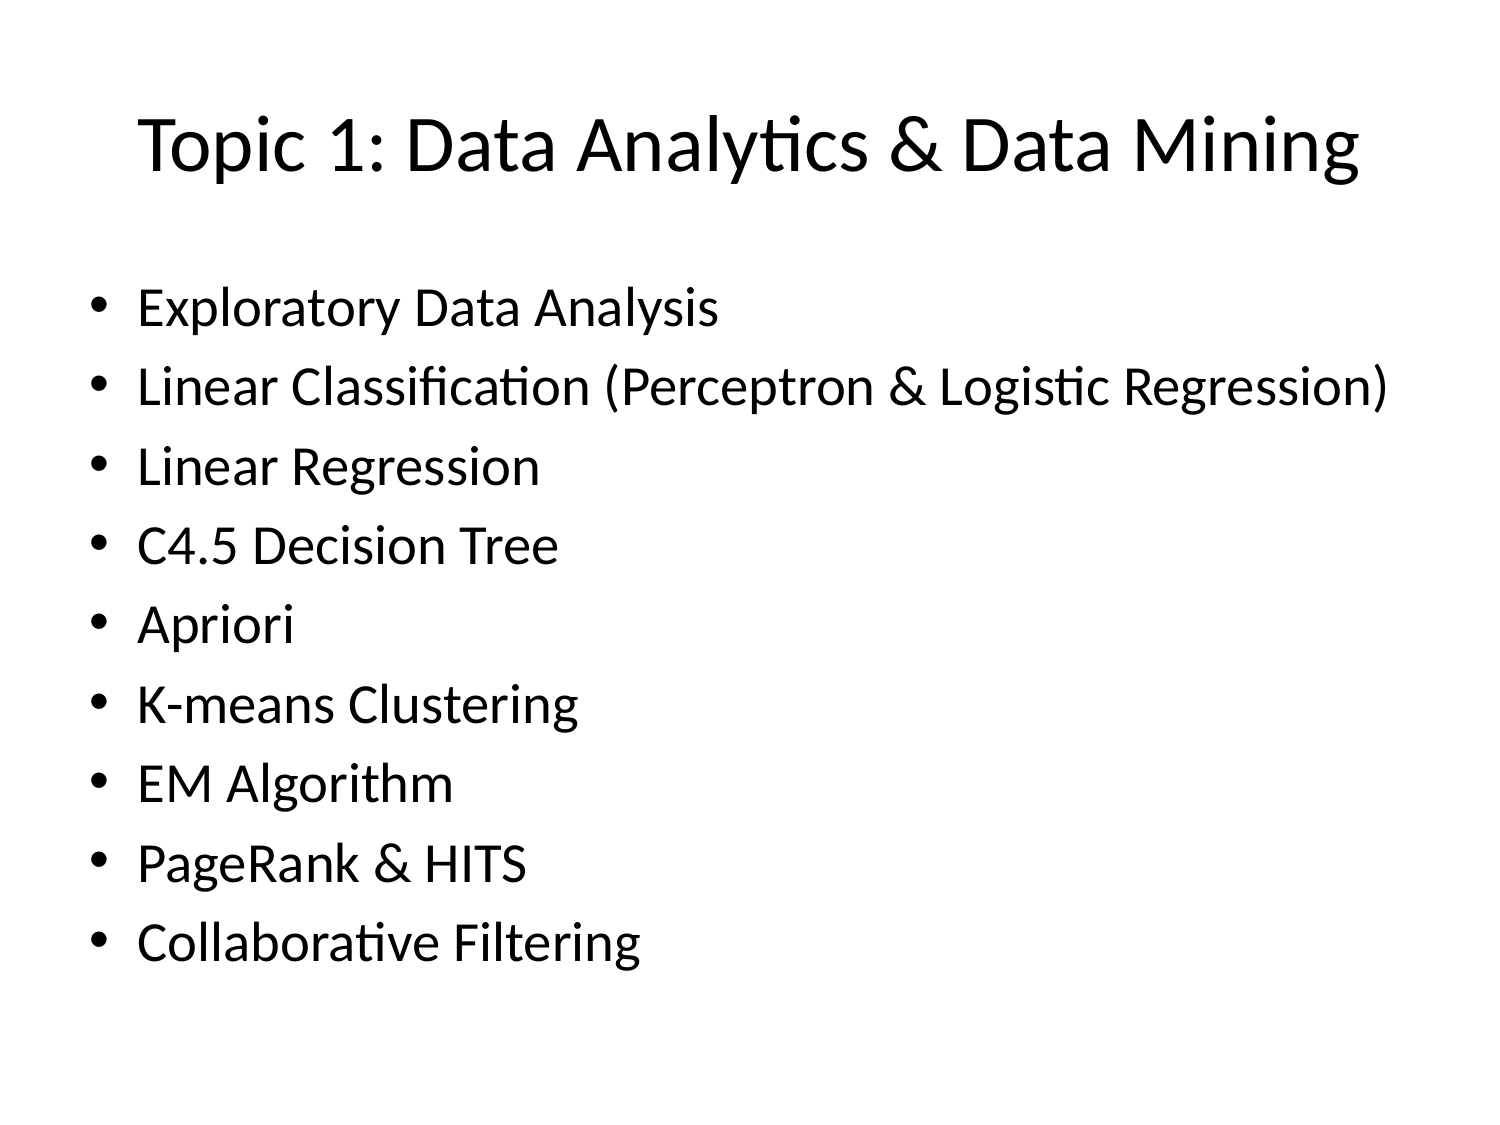

Topic 1: Data Analytics & Data Mining
Exploratory Data Analysis
Linear Classification (Perceptron & Logistic Regression)
Linear Regression
C4.5 Decision Tree
Apriori
K-means Clustering
EM Algorithm
PageRank & HITS
Collaborative Filtering